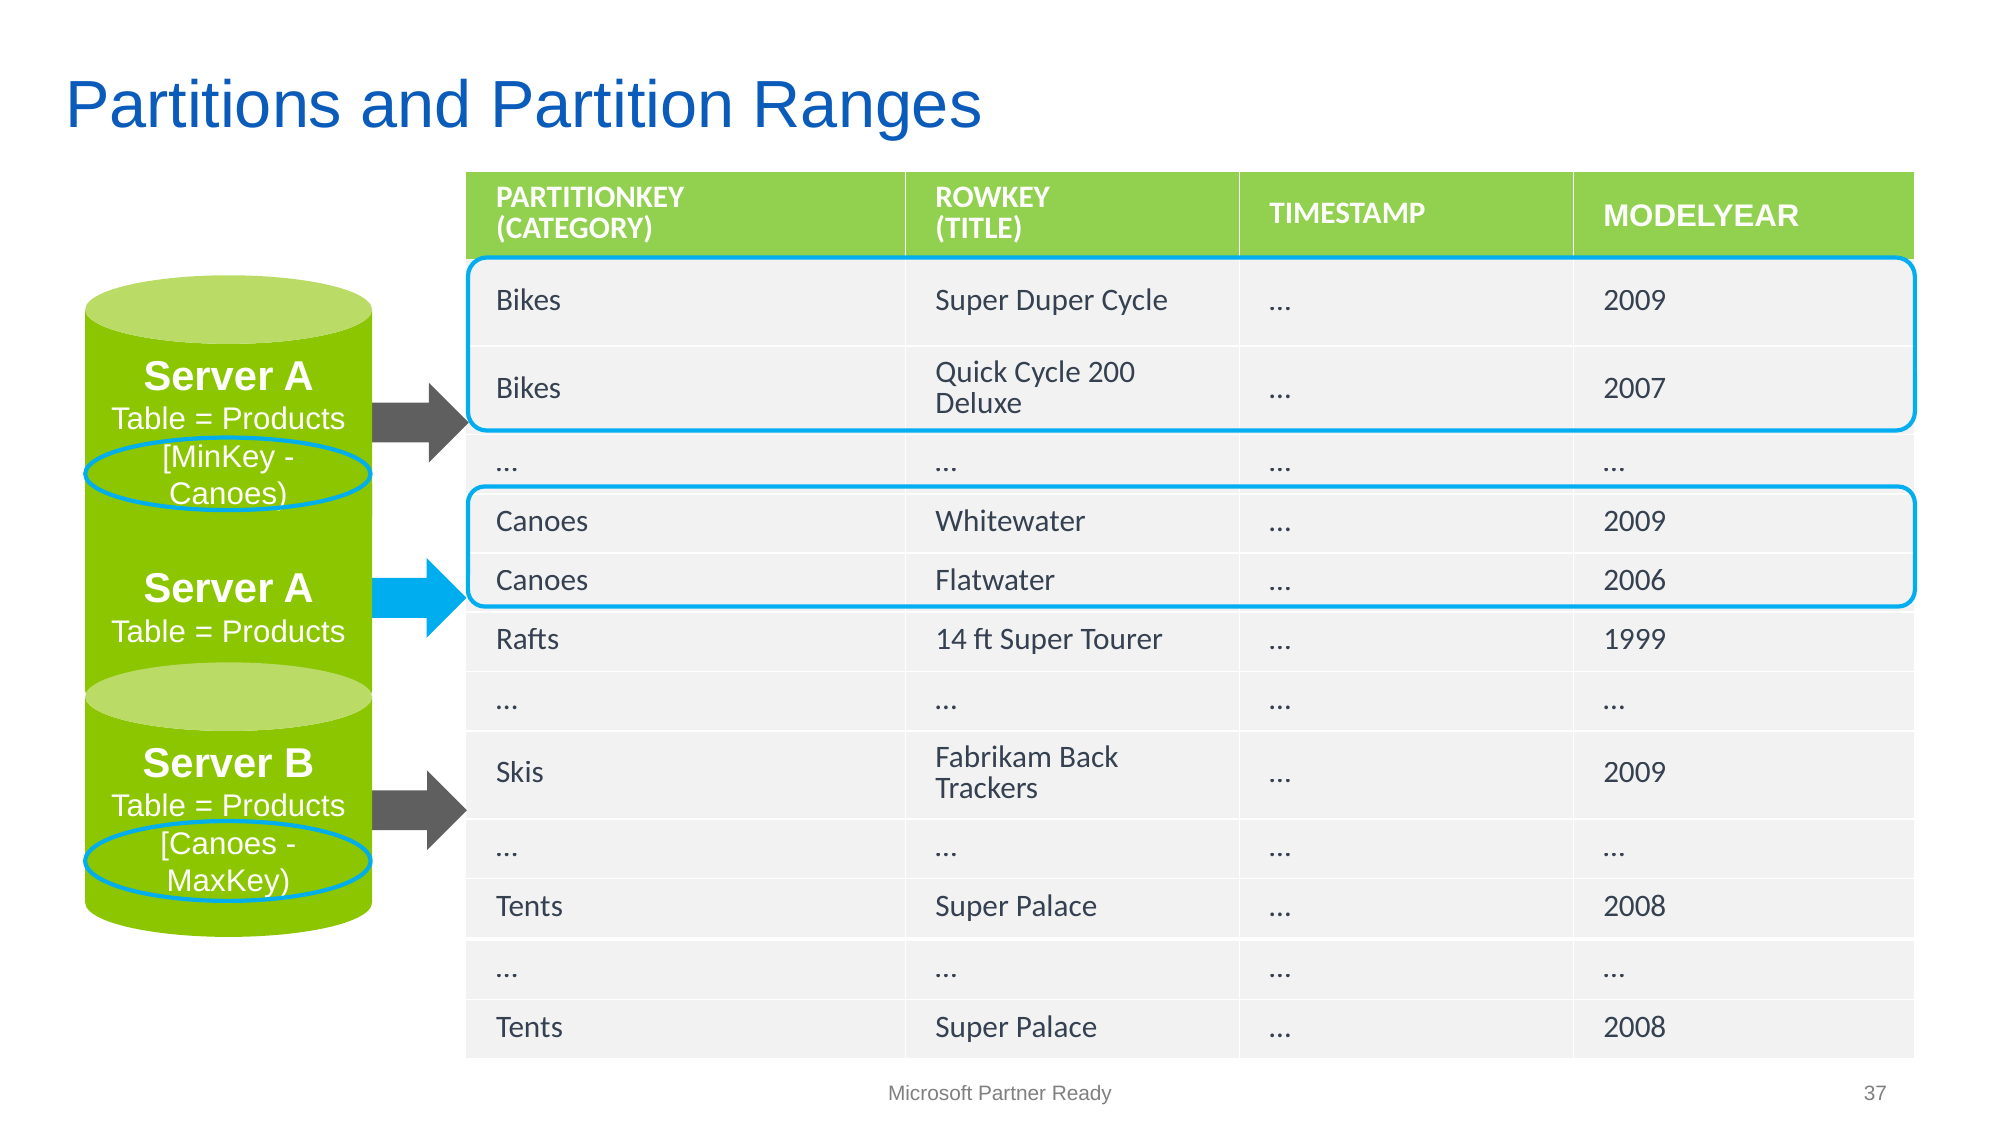

# Partitions and Partition Ranges
| PartitionKey (Category) | RowKey (Title) | Timestamp | MODELYEAR |
| --- | --- | --- | --- |
| Bikes | Super Duper Cycle | … | 2009 |
| Bikes | Quick Cycle 200 Deluxe | … | 2007 |
| … | … | … | … |
| Canoes | Whitewater | … | 2009 |
| Canoes | Flatwater | … | 2006 |
| PartitionKey (Category) | RowKey (Title) | Timestamp | MODELYEAR |
| --- | --- | --- | --- |
| Bikes | Super Duper Cycle | … | 2009 |
| Bikes | Quick Cycle 200 Deluxe | … | 2007 |
| … | … | … | … |
| Canoes | Whitewater | … | 2009 |
| Canoes | Flatwater | … | 2006 |
| Rafts | 14 ft Super Tourer | … | 1999 |
| … | … | … | … |
| Skis | Fabrikam Back Trackers | … | 2009 |
| … | … | … | … |
| Tents | Super Palace | … | 2008 |

Server A
Table = Products
[MinKey - Canoes)

Server B
Table = Products
[Canoes - MaxKey)

Server A
Table = Products

| PartitionKey (Category) | RowKey (Title) | Timestamp | MODELYEAR |
| --- | --- | --- | --- |
| Rafts | 14ft Super Tourer | … | 1999 |
| … | … | … | … |
| Skis | Fabrikam Back Trackers | … | 2009 |
| … | … | … | … |
| Tents | Super Palace | … | 2008 |

37